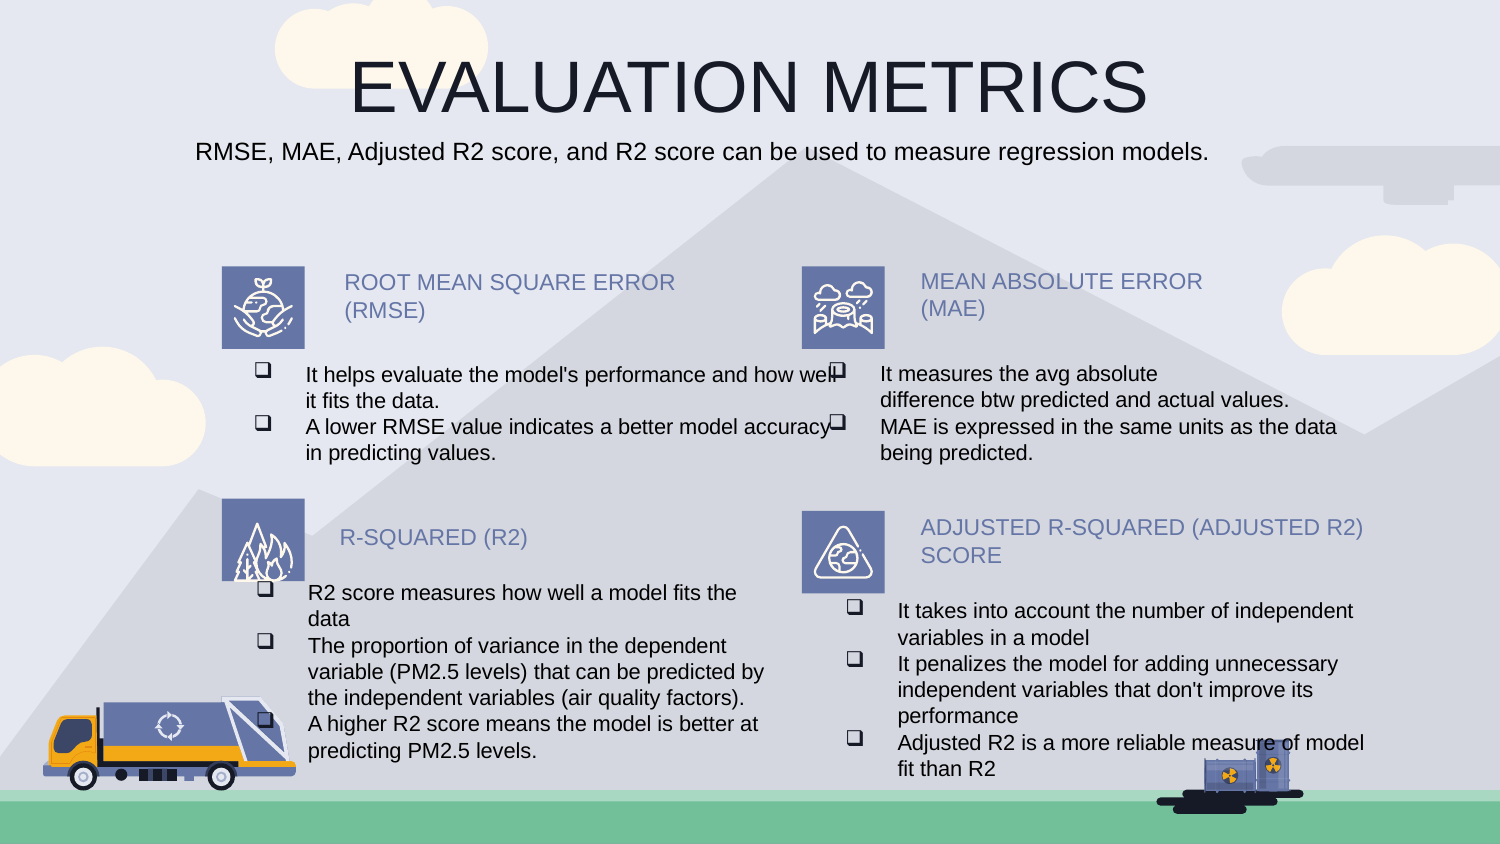

EVALUATION METRICS
RMSE, MAE, Adjusted R2 score, and R2 score can be used to measure regression models.

MEAN ABSOLUTE ERROR (MAE)
# ROOT MEAN SQUARE ERROR (RMSE)

It helps evaluate the model's performance and how well it fits the data.
A lower RMSE value indicates a better model accuracy in predicting values.

It measures the avg absolute difference btw predicted and actual values.
MAE is expressed in the same units as the data being predicted.

R-SQUARED (R2)
ADJUSTED R-SQUARED (ADJUSTED R2) SCORE

R2 score measures how well a model fits the data
The proportion of variance in the dependent variable (PM2.5 levels) that can be predicted by the independent variables (air quality factors).
A higher R2 score means the model is better at predicting PM2.5 levels.

It takes into account the number of independent variables in a model
It penalizes the model for adding unnecessary independent variables that don't improve its performance
Adjusted R2 is a more reliable measure of model fit than R2